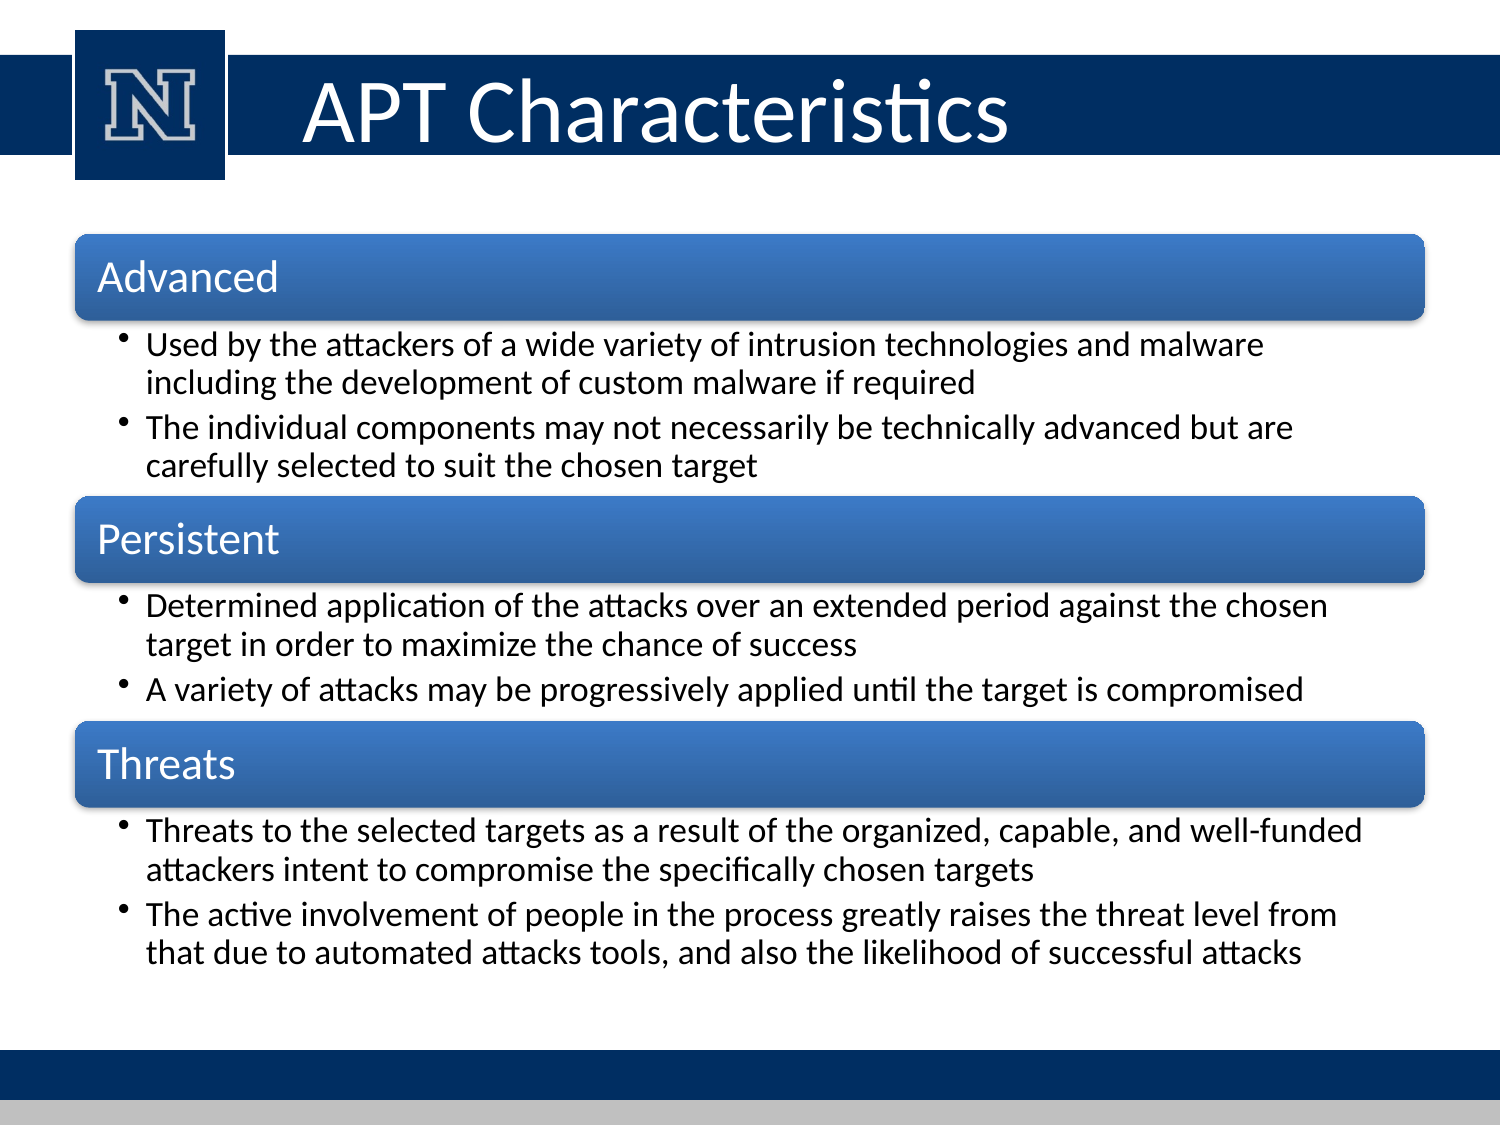

# APT Characteristics
Advanced
Used by the attackers of a wide variety of intrusion technologies and malware including the development of custom malware if required
The individual components may not necessarily be technically advanced but are carefully selected to suit the chosen target
Persistent
Determined application of the attacks over an extended period against the chosen target in order to maximize the chance of success
A variety of attacks may be progressively applied until the target is compromised
Threats
Threats to the selected targets as a result of the organized, capable, and well-funded attackers intent to compromise the specifically chosen targets
The active involvement of people in the process greatly raises the threat level from that due to automated attacks tools, and also the likelihood of successful attacks